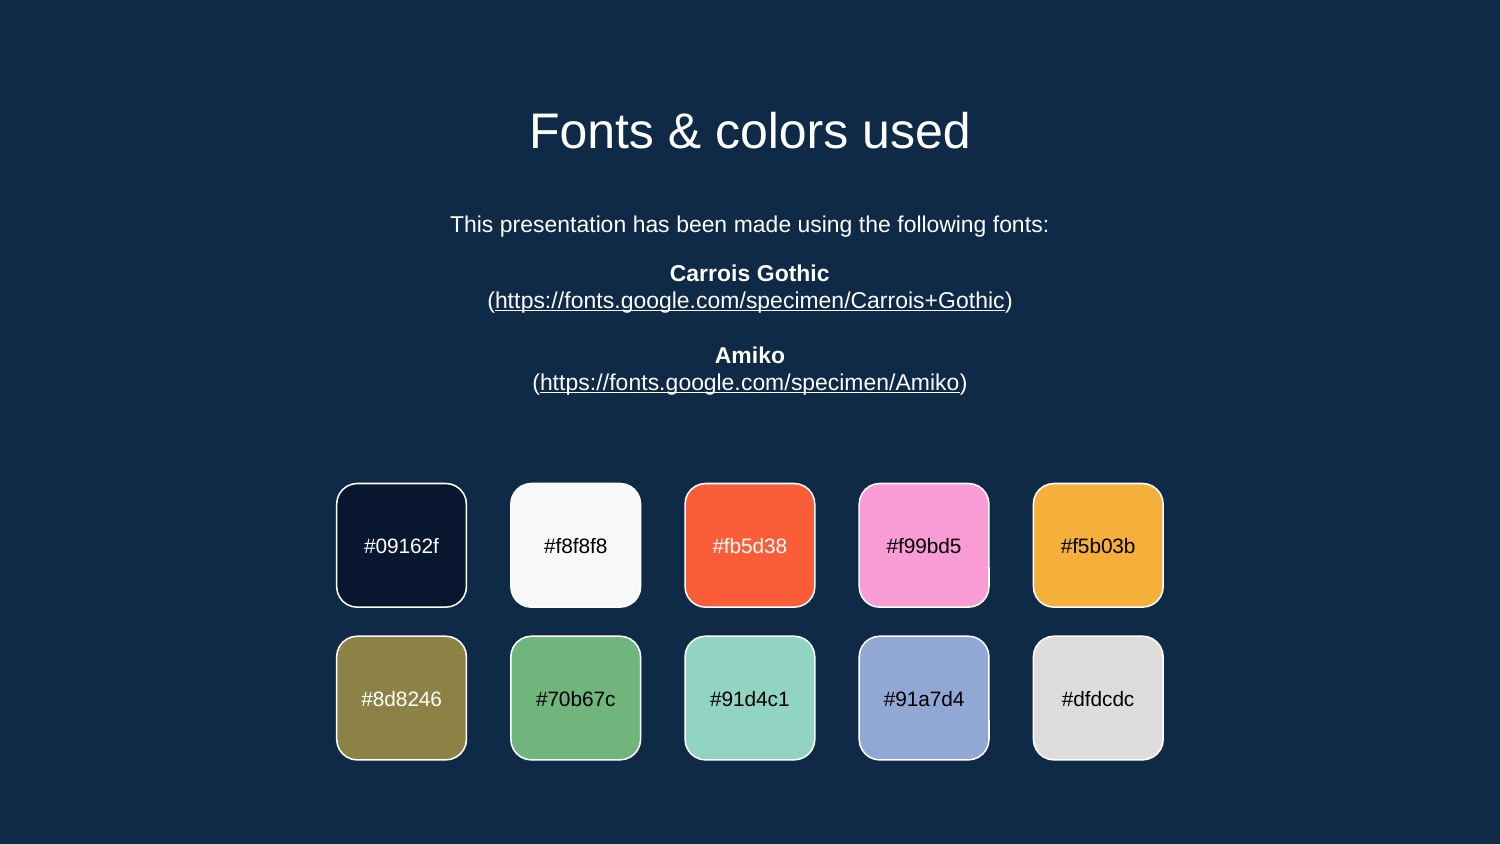

# Fonts & colors used
This presentation has been made using the following fonts:
Carrois Gothic
(https://fonts.google.com/specimen/Carrois+Gothic)

Amiko
(https://fonts.google.com/specimen/Amiko)

#09162f
#f8f8f8
#fb5d38
#f99bd5
#f5b03b

#8d8246
#70b67c
#91d4c1
#91a7d4
#dfdcdc